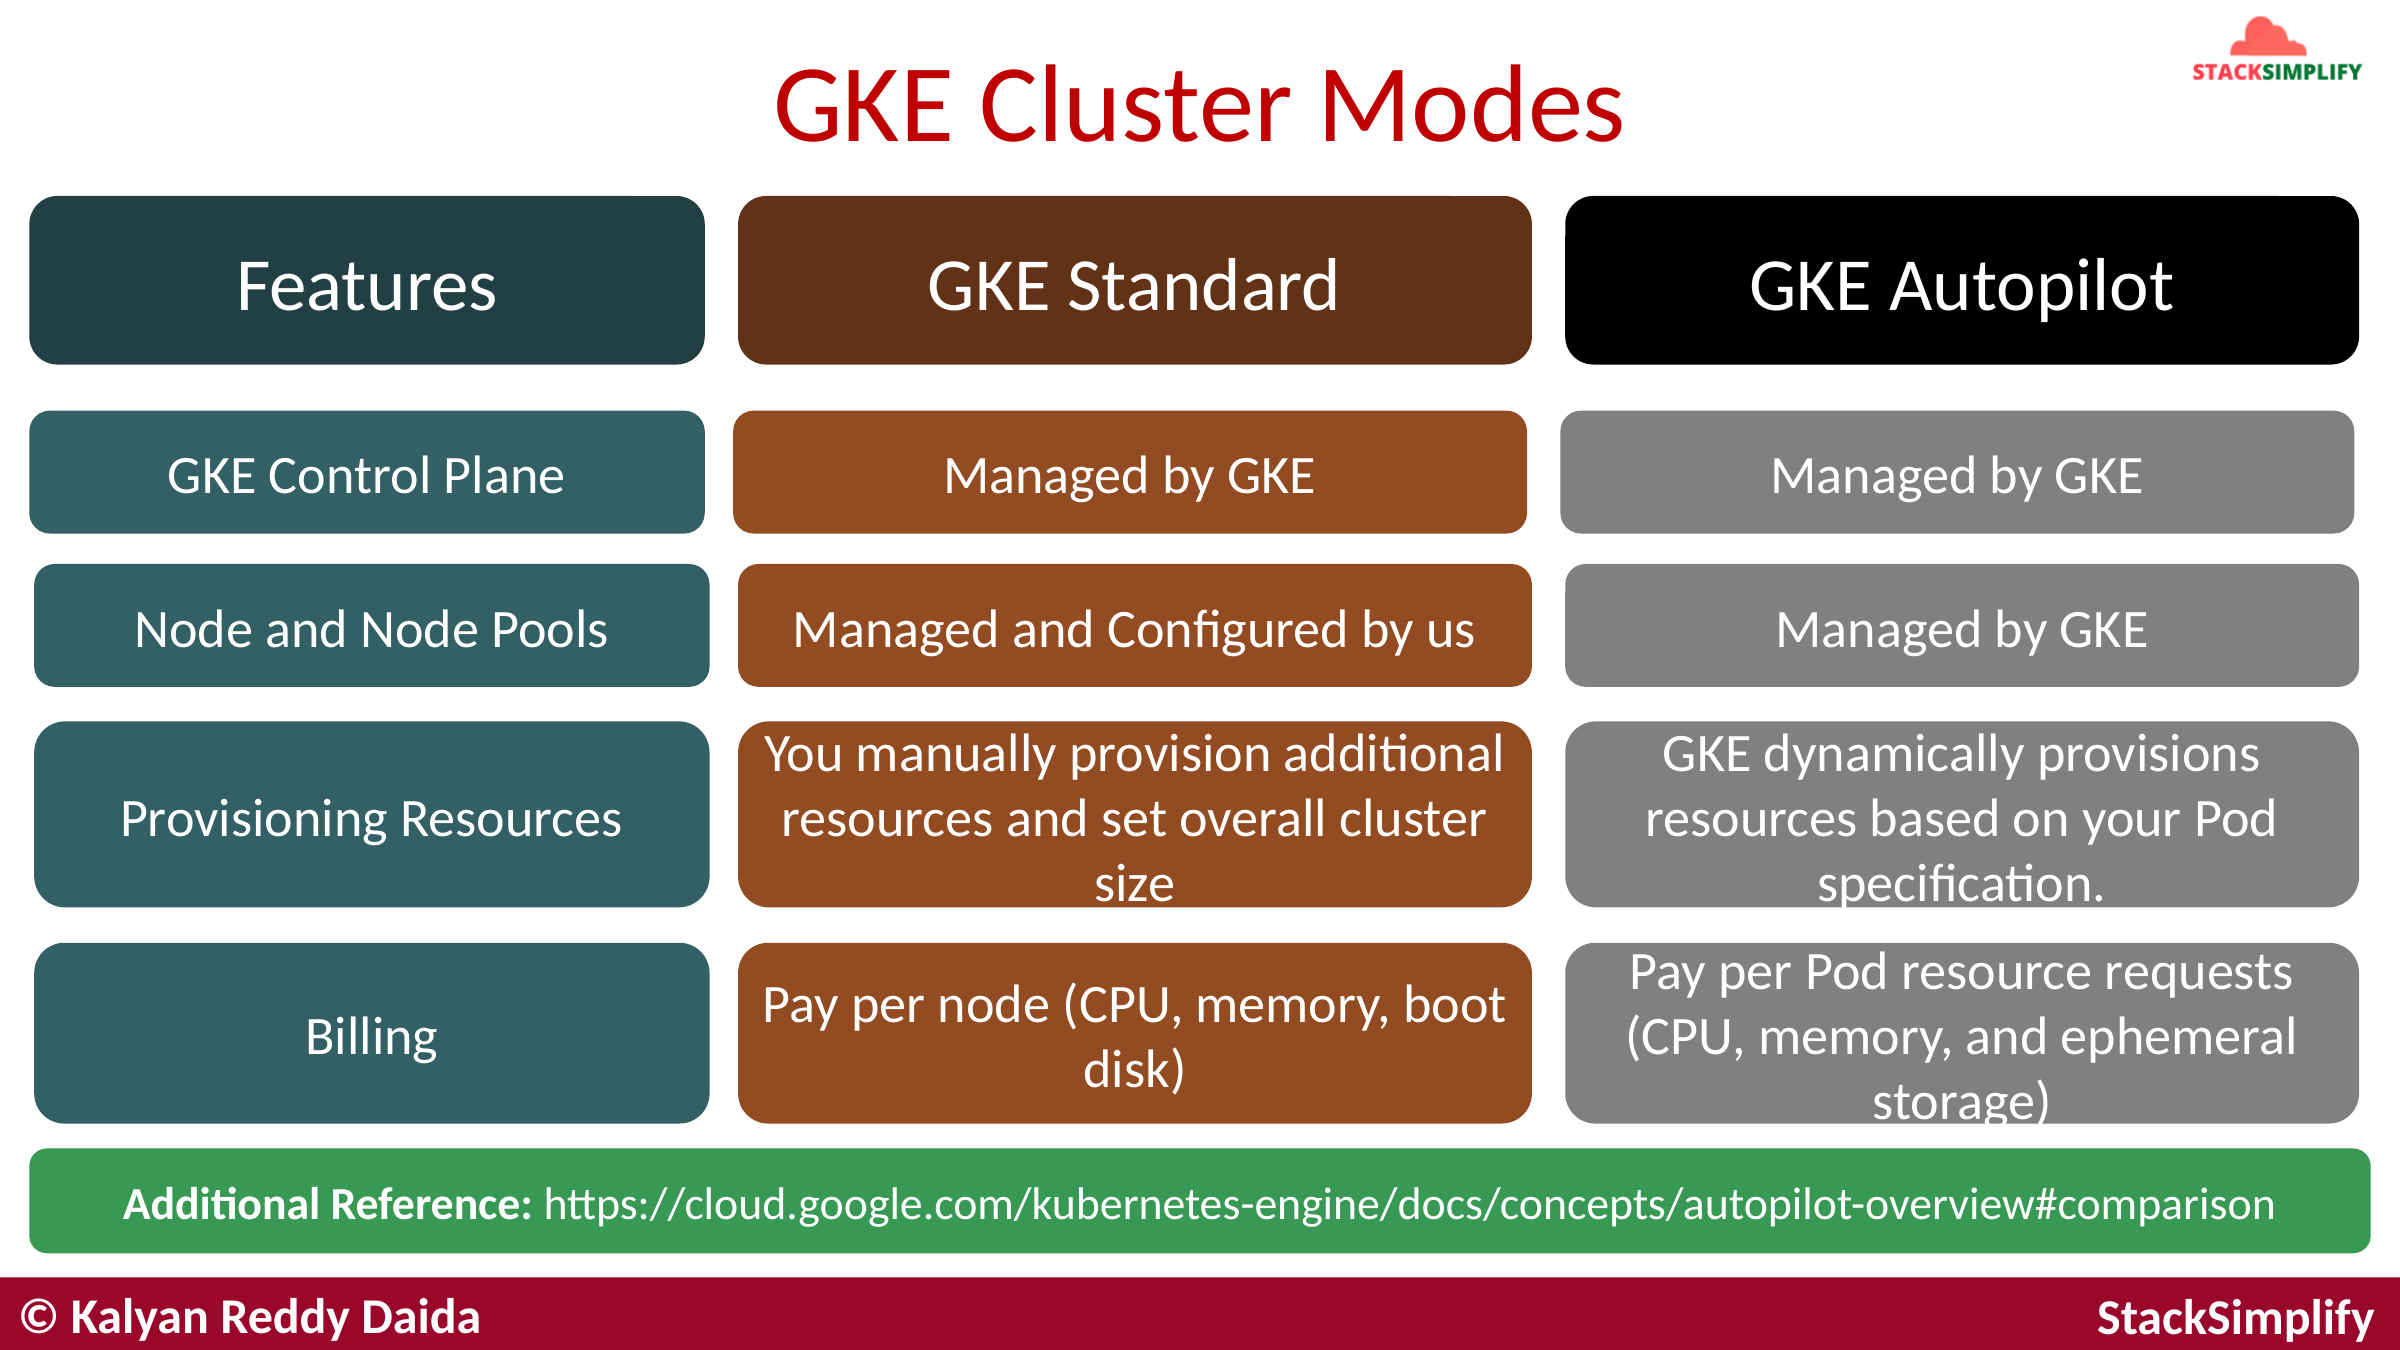

# GKE Cluster Modes
Features
GKE Standard
GKE Autopilot
GKE Control Plane
Managed by GKE
Managed by GKE
Node and Node Pools
Managed by GKE
Managed and Configured by us
Provisioning Resources
You manually provision additional resources and set overall cluster size
GKE dynamically provisions resources based on your Pod specification.
Billing
Pay per Pod resource requests (CPU, memory, and ephemeral storage)
Pay per node (CPU, memory, boot disk)
Additional Reference: https://cloud.google.com/kubernetes-engine/docs/concepts/autopilot-overview#comparison
© Kalyan Reddy Daida